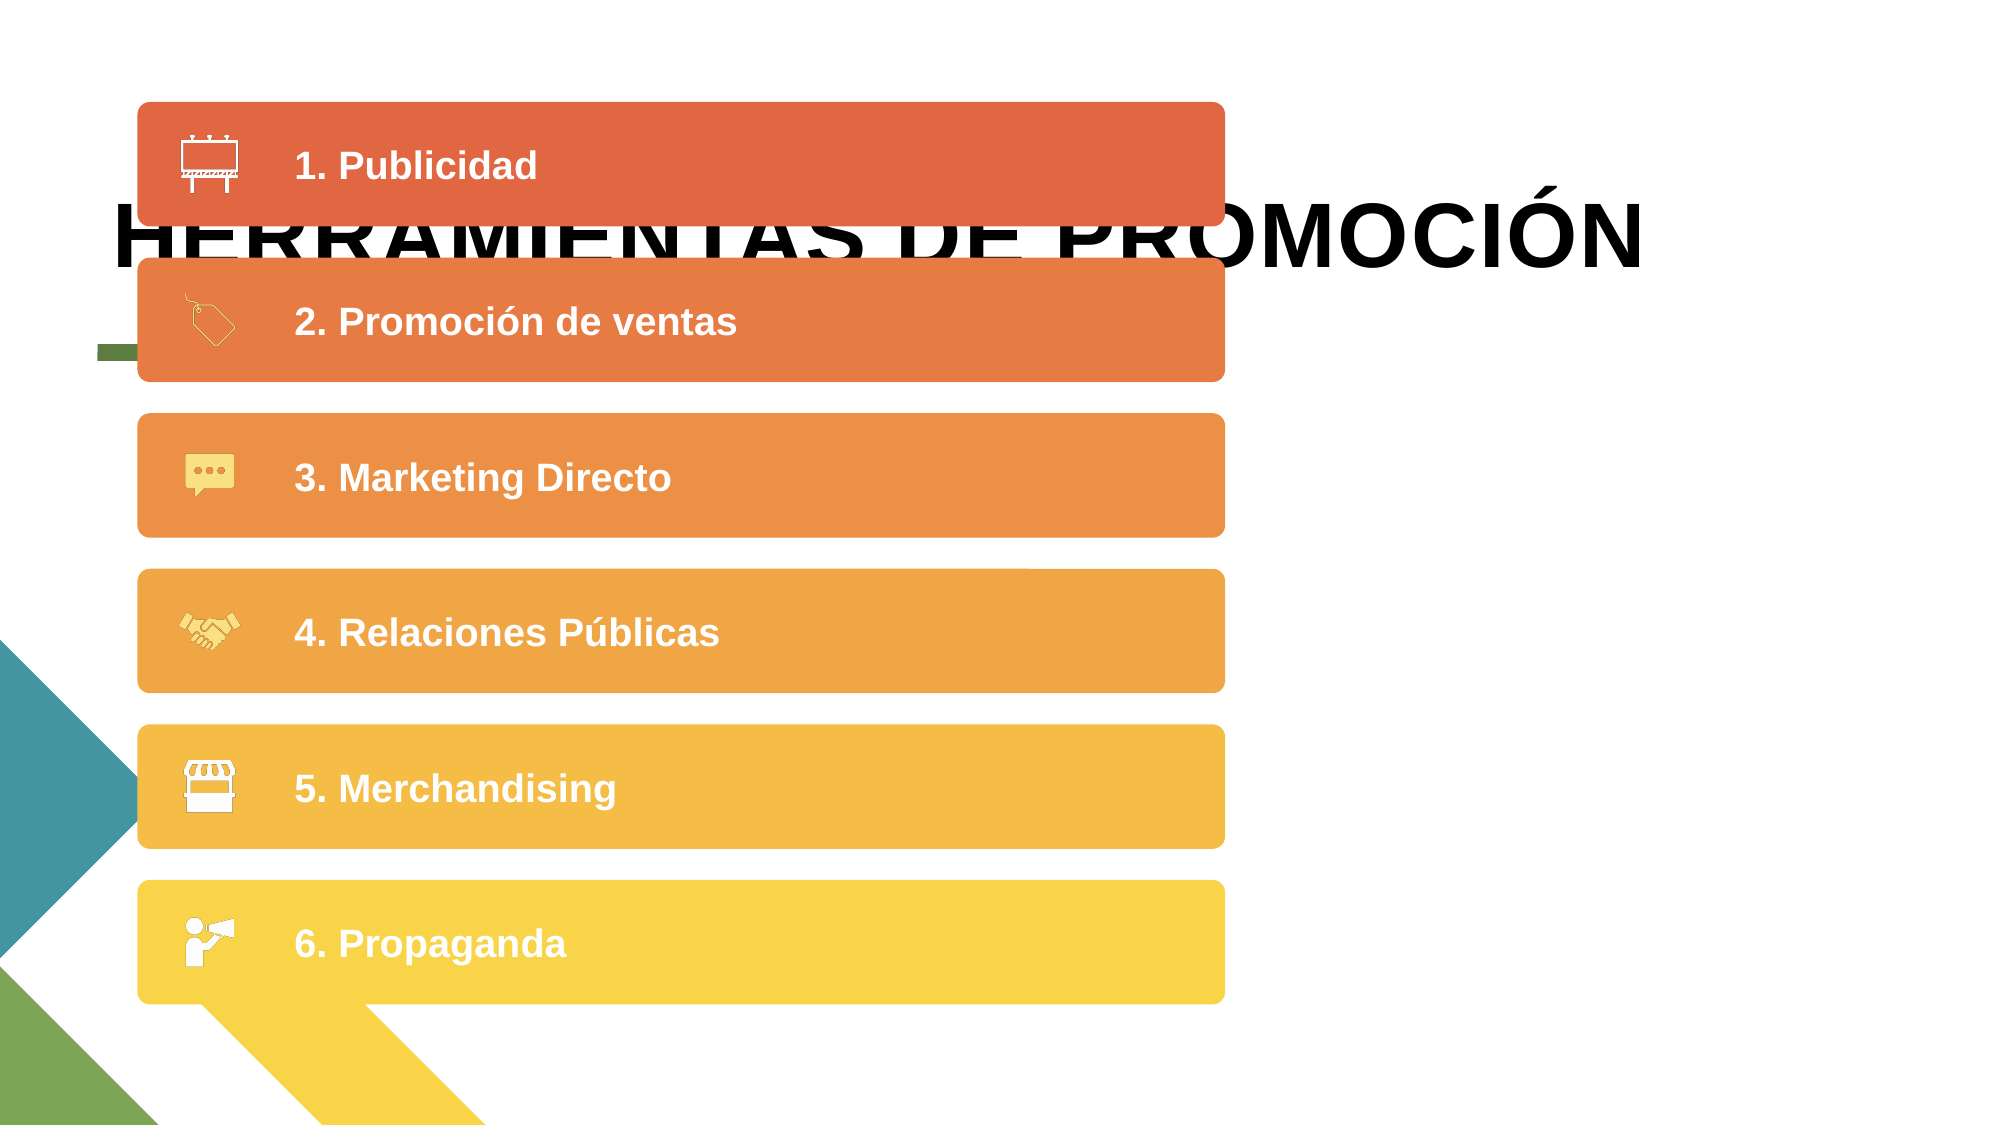

# HERRAMIENTAS DE PROMOCIÓN
1. Publicidad
2. Promoción de ventas
3. Marketing Directo
4. Relaciones Públicas
5. Merchandising
6. Propaganda